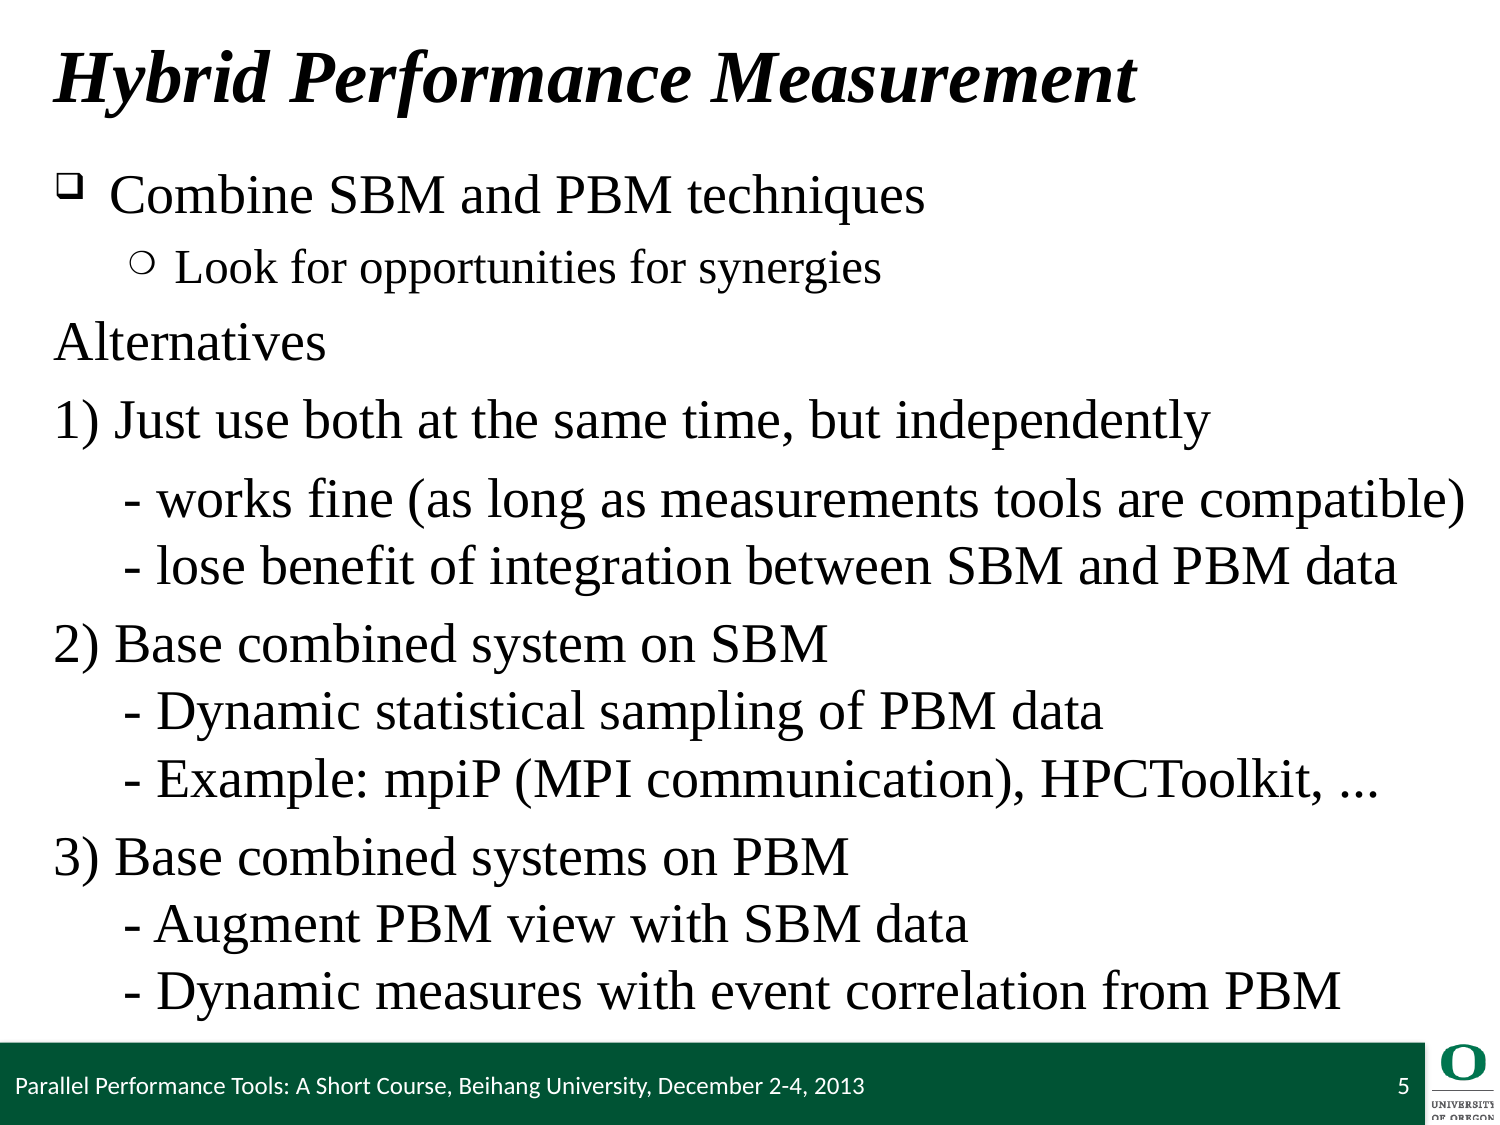

# Hybrid Performance Measurement
Combine SBM and PBM techniques
Look for opportunities for synergies
Alternatives
1) Just use both at the same time, but independently
	 - works fine (as long as measurements tools are compatible)
 - lose benefit of integration between SBM and PBM data
2) Base combined system on SBM
 - Dynamic statistical sampling of PBM data
 - Example: mpiP (MPI communication), HPCToolkit, ...
3) Base combined systems on PBM
 - Augment PBM view with SBM data
 - Dynamic measures with event correlation from PBM
Parallel Performance Tools: A Short Course, Beihang University, December 2-4, 2013
5